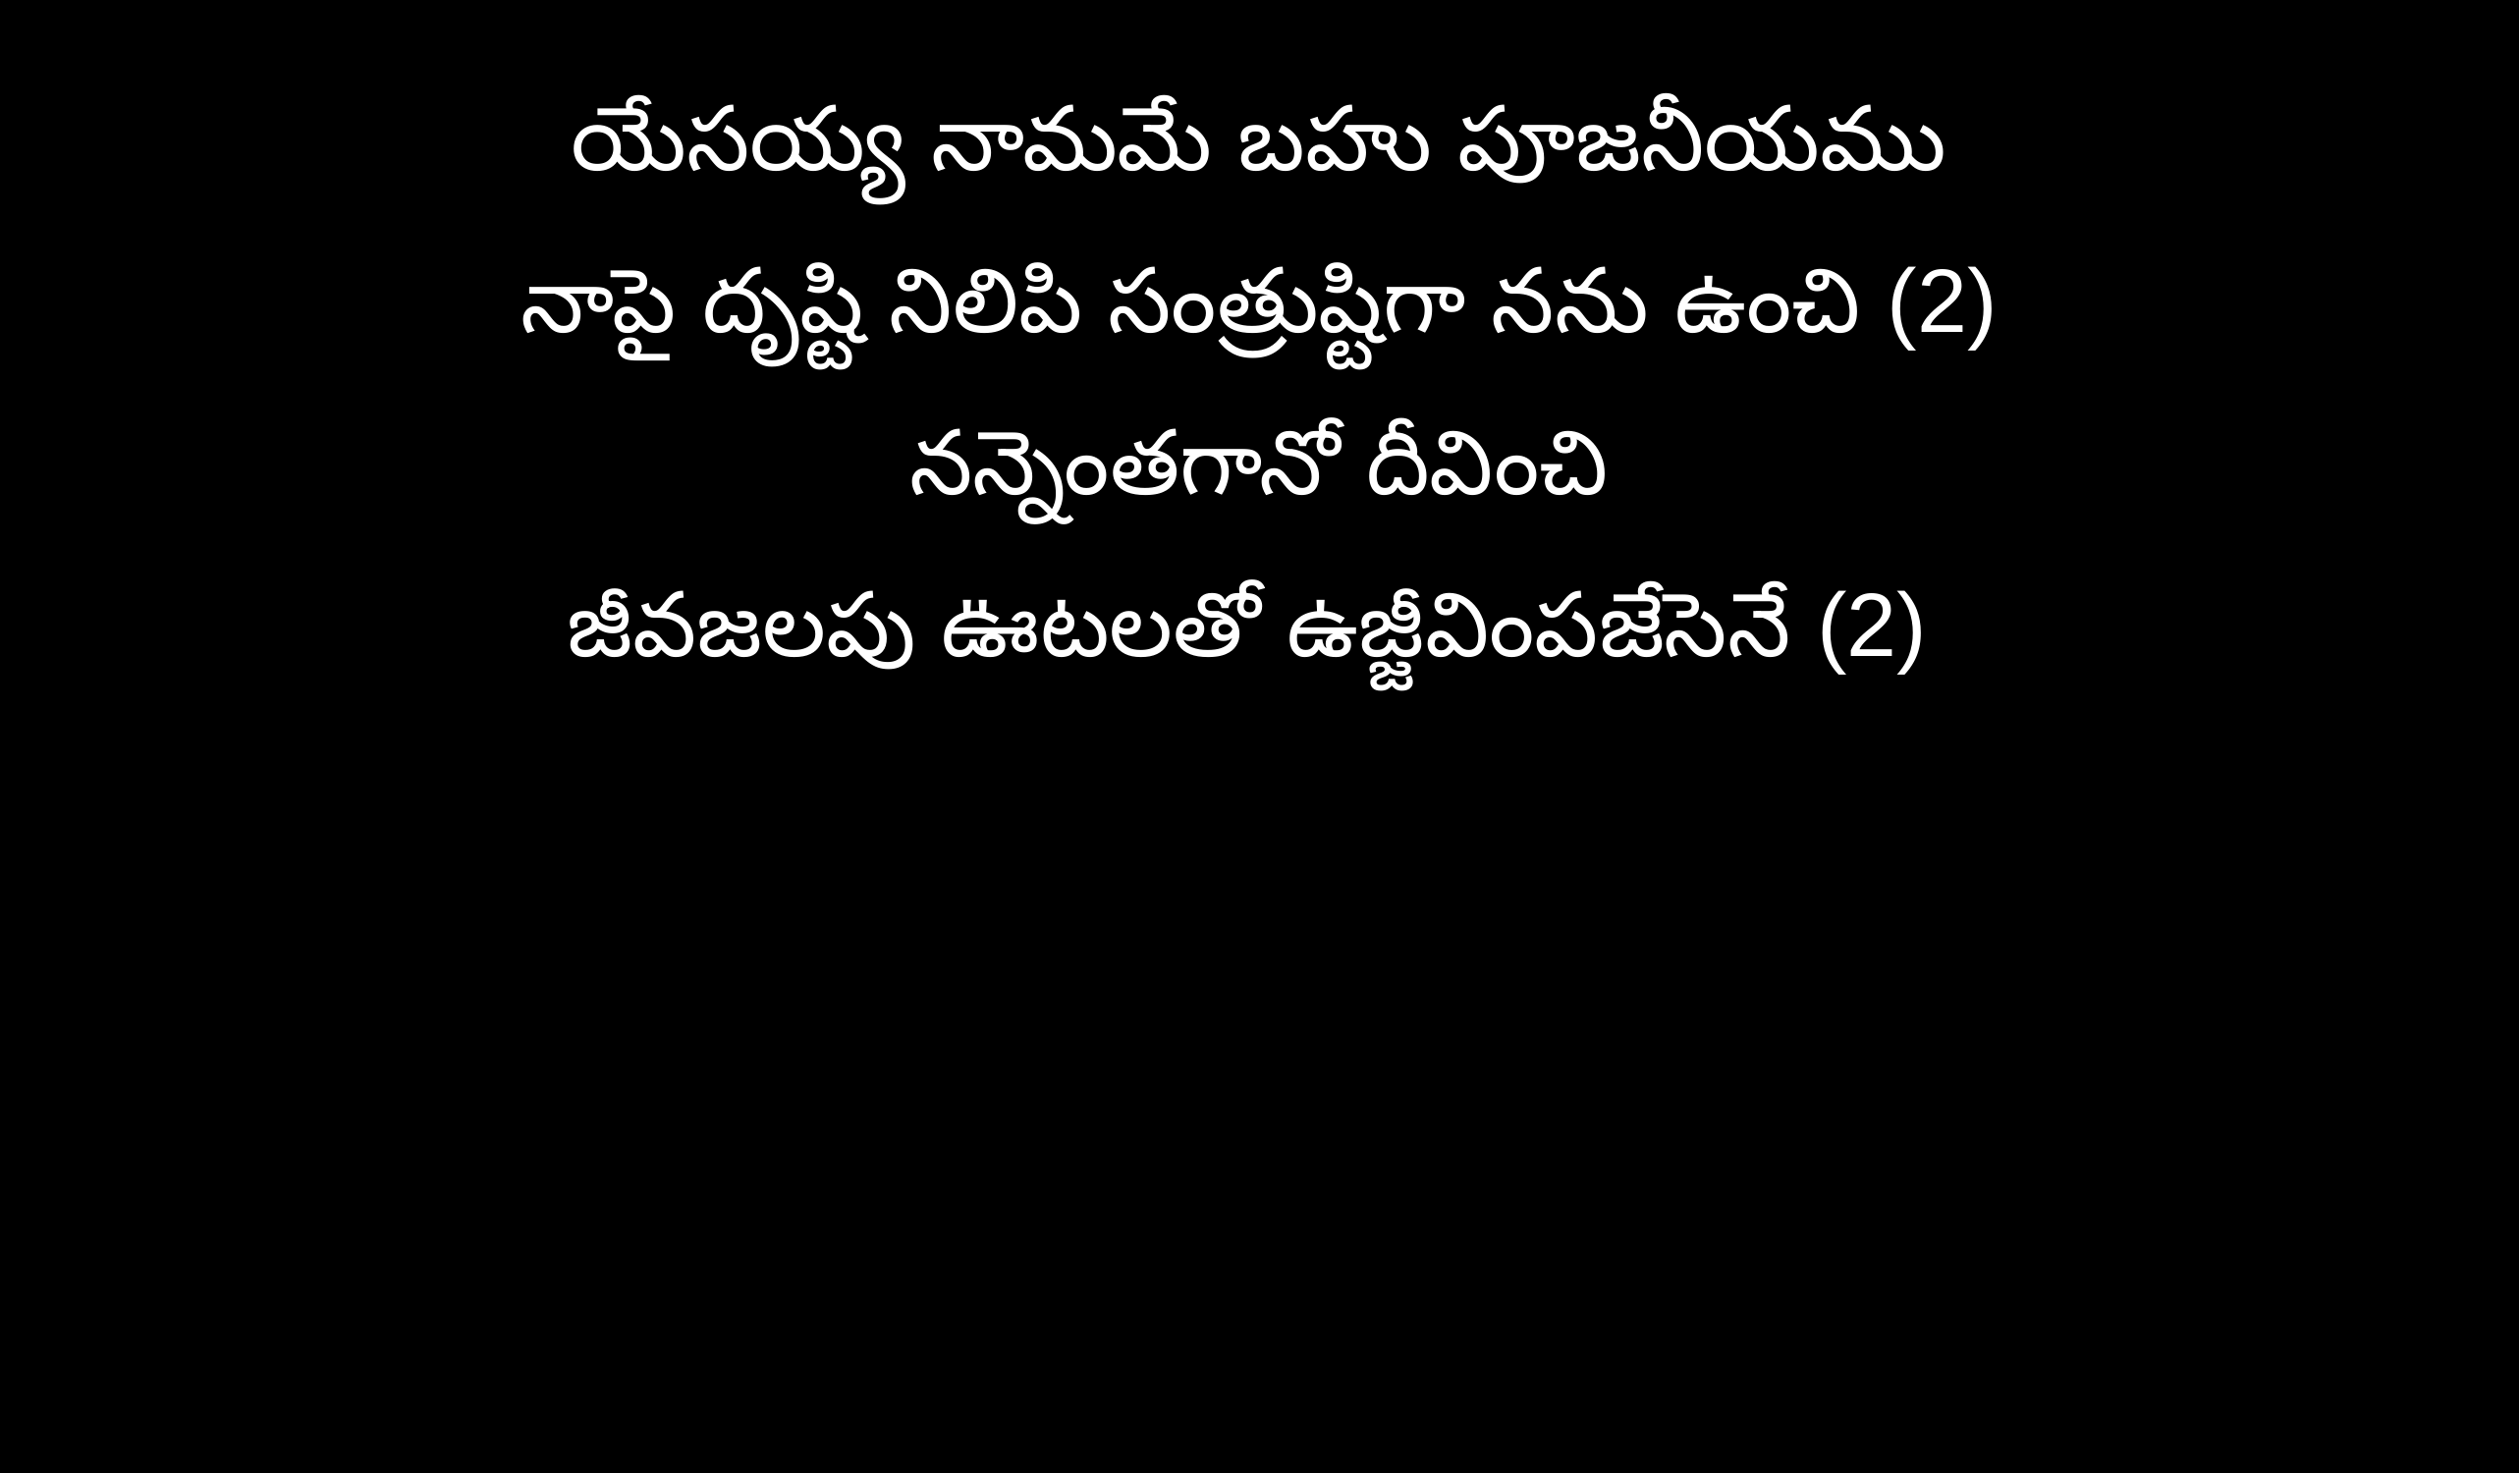

యేసయ్య నామమే బహు పూజనీయము
నాపై దృష్టి నిలిపి సంత్రుష్టిగా నను ఉంచి (2)
నన్నెంతగానో దీవించి
జీవజలపు ఊటలతో ఉజ్జీవింపజేసెనే (2)